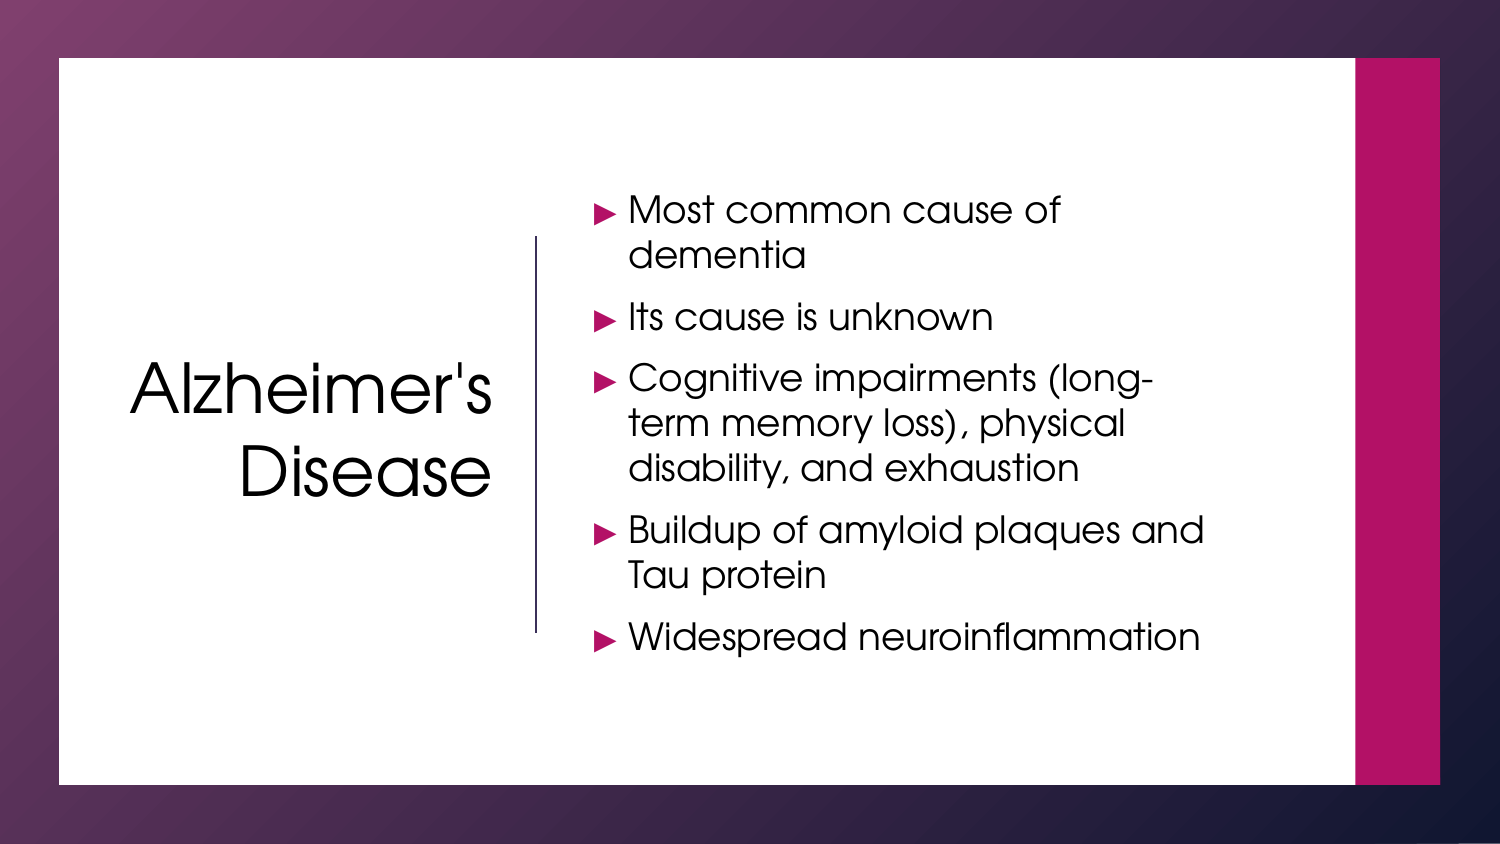

Most common cause of dementia
Its cause is unknown
Cognitive impairments (long-term memory loss), physical disability, and exhaustion
Buildup of amyloid plaques and Tau protein
Widespread neuroinflammation
# Alzheimer's Disease